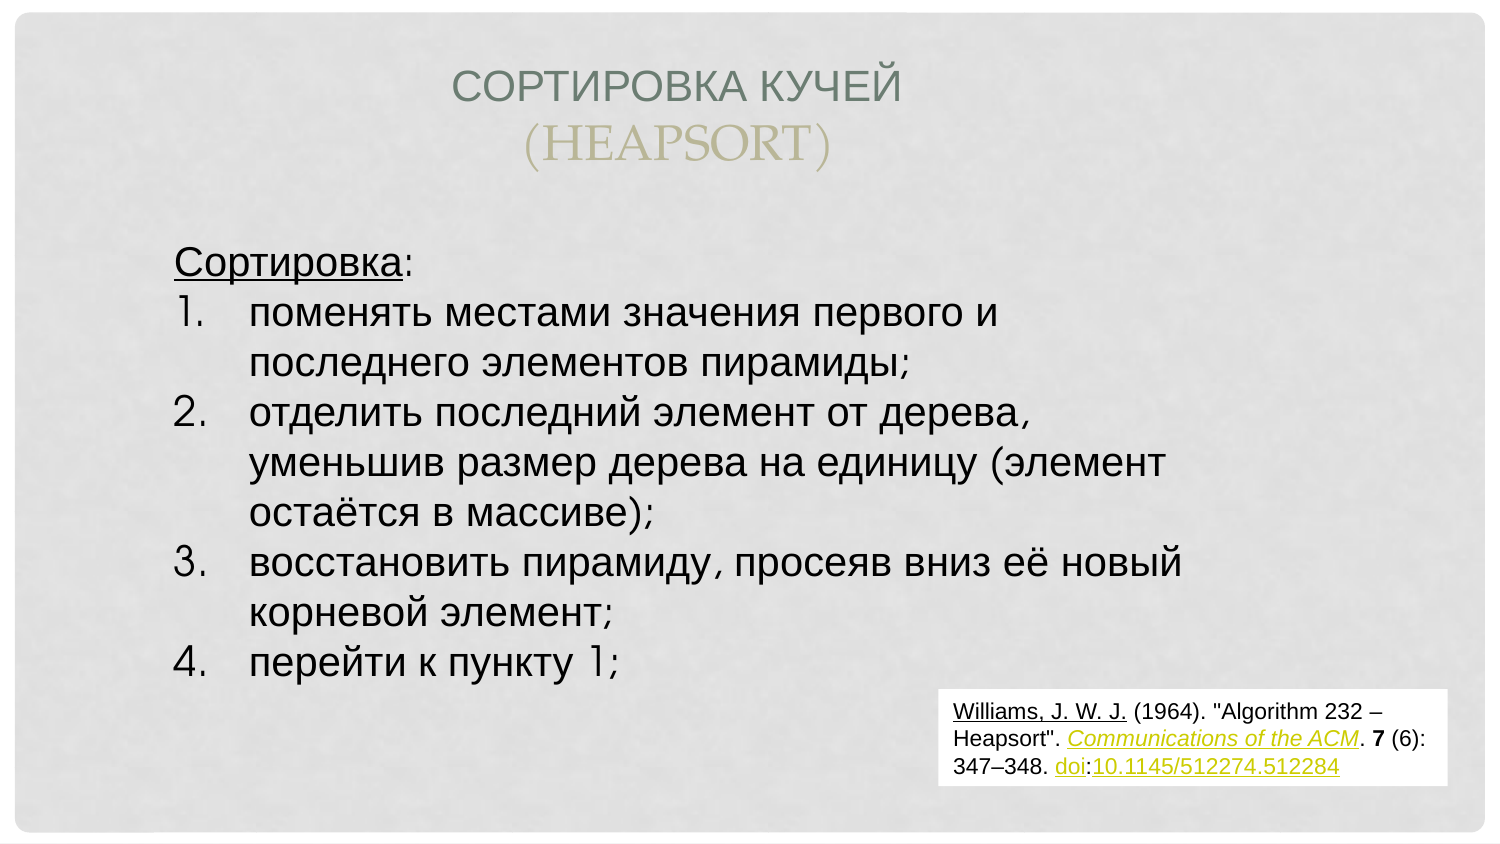

Сортировка кучей
(heapsort)
Сортировка:
поменять местами значения первого и последнего элементов пирамиды;
отделить последний элемент от дерева, уменьшив размер дерева на единицу (элемент остаётся в массиве);
восстановить пирамиду, просеяв вниз её новый корневой элемент;
перейти к пункту 1;
Williams, J. W. J. (1964). "Algorithm 232 – Heapsort". Communications of the ACM. 7 (6): 347–348. doi:10.1145/512274.512284